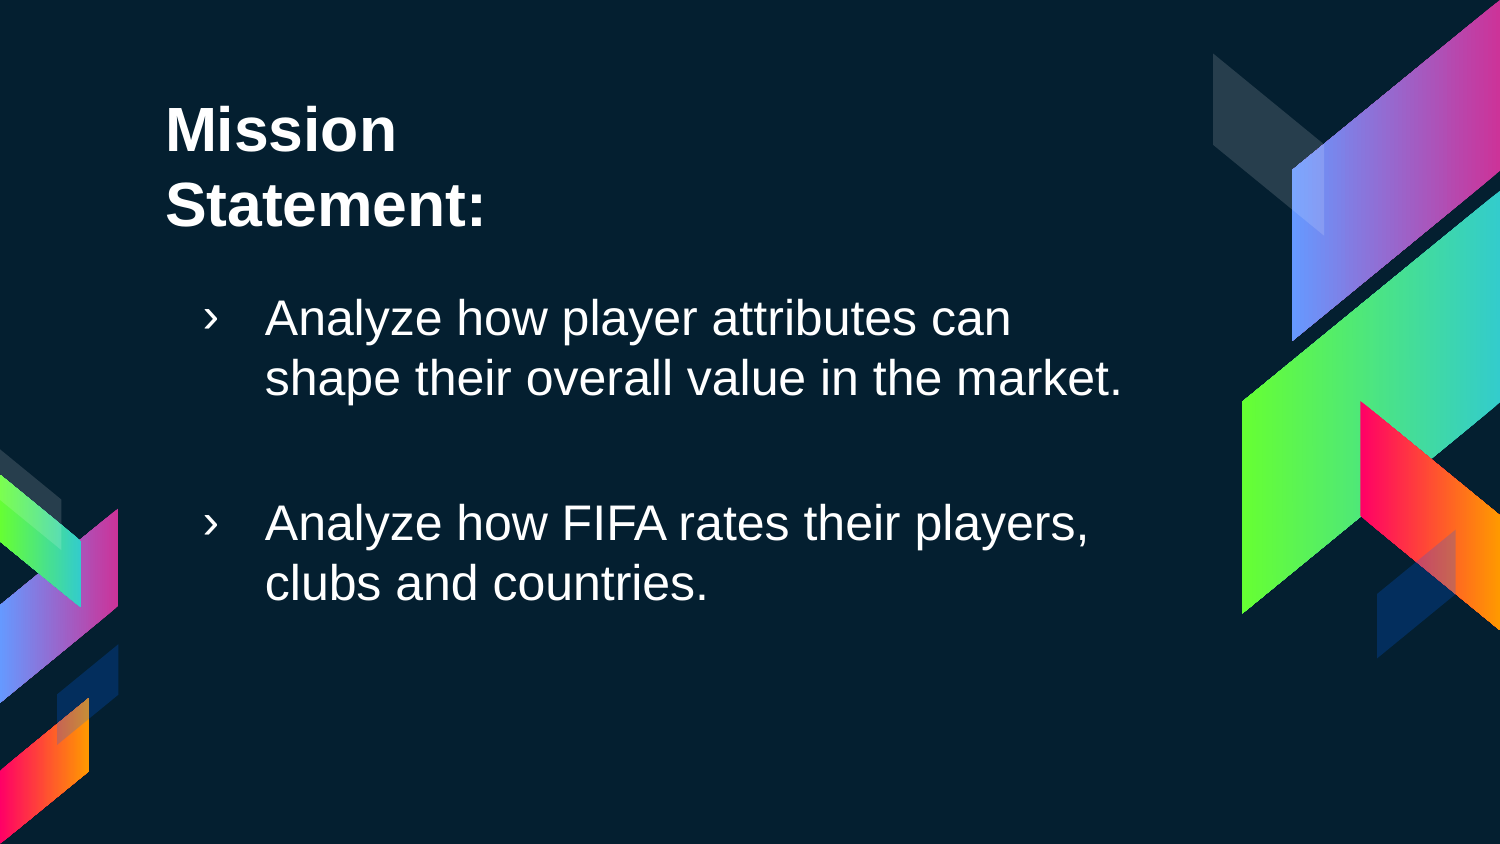

# Mission Statement:
Analyze how player attributes can shape their overall value in the market.

Analyze how FIFA rates their players, clubs and countries.